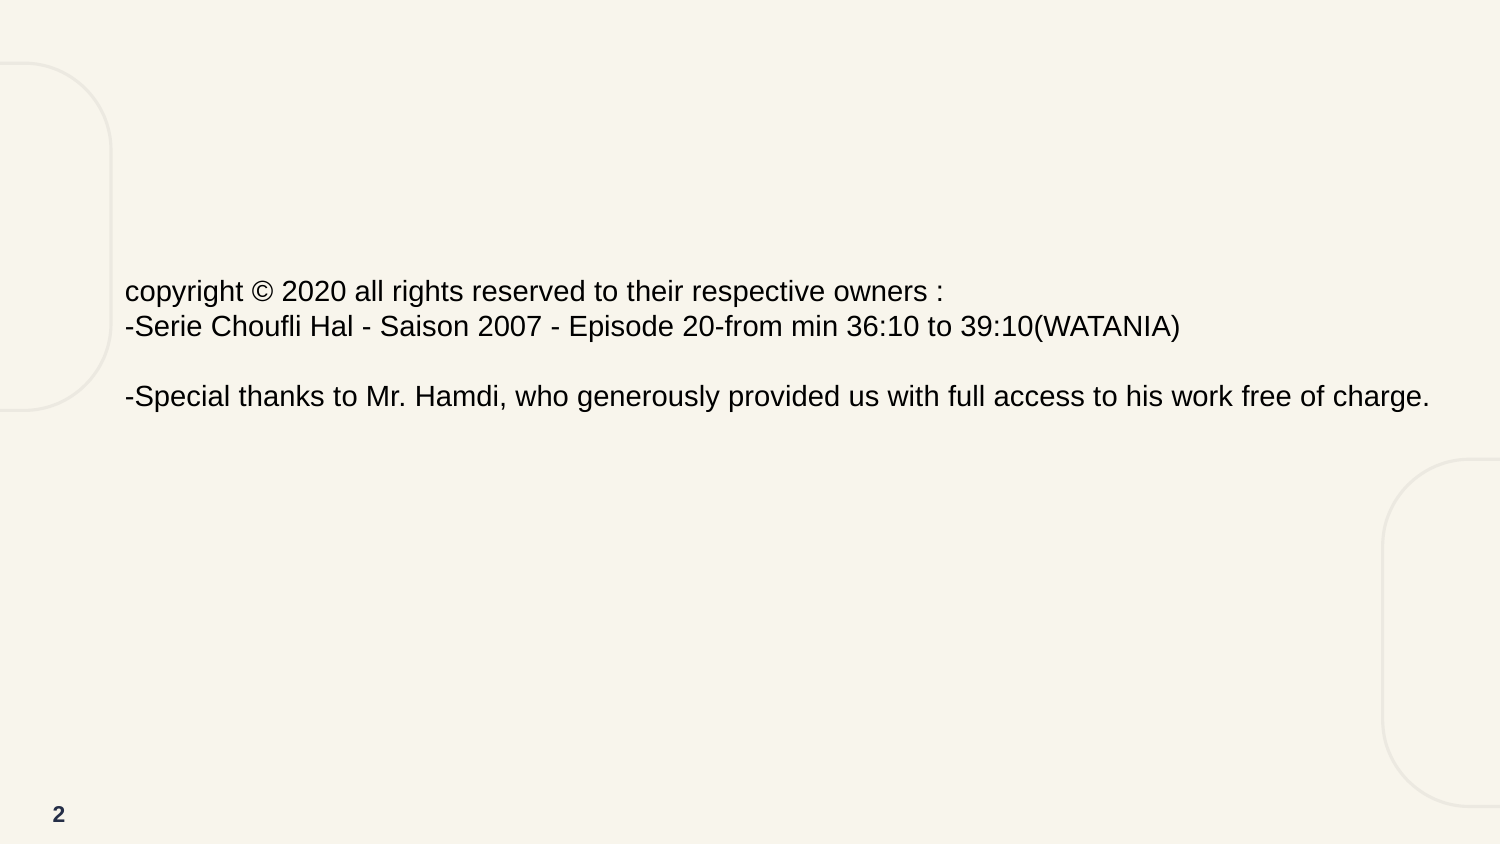

copyright © 2020 all rights reserved to their respective owners :
-Serie Choufli Hal - Saison 2007 - Episode 20-from min 36:10 to 39:10(WATANIA)

-Special thanks to Mr. Hamdi, who generously provided us with full access to his work free of charge.

2